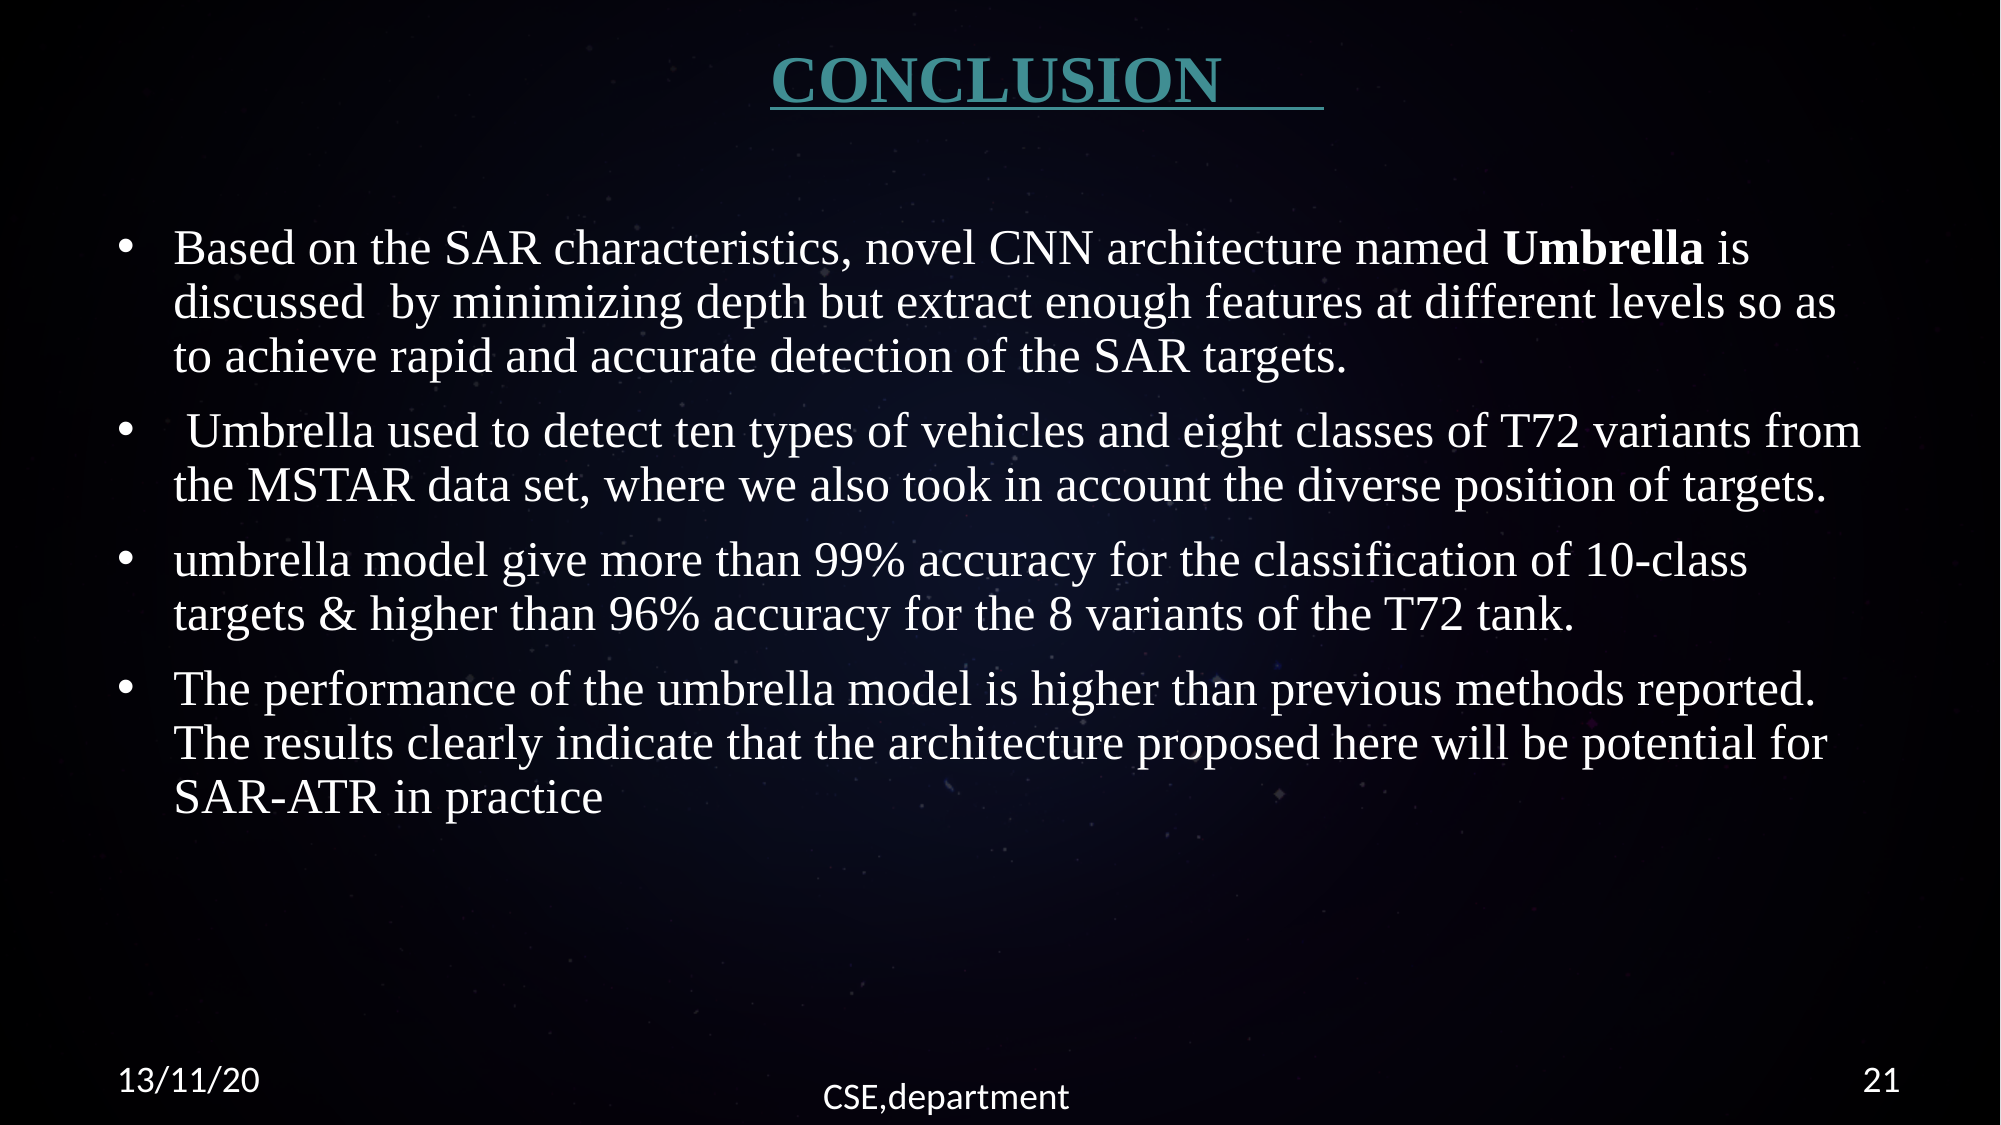

CONCLUSION

Based on the SAR characteristics, novel CNN architecture named Umbrella is discussed  by minimizing depth but extract enough features at different levels so as to achieve rapid and accurate detection of the SAR targets.
 Umbrella used to detect ten types of vehicles and eight classes of T72 variants from the MSTAR data set, where we also took in account the diverse position of targets.
umbrella model give more than 99% accuracy for the classification of 10-class targets & higher than 96% accuracy for the 8 variants of the T72 tank.
The performance of the umbrella model is higher than previous methods reported. The results clearly indicate that the architecture proposed here will be potential for SAR-ATR in practice

13/11/20
21
CSE,department